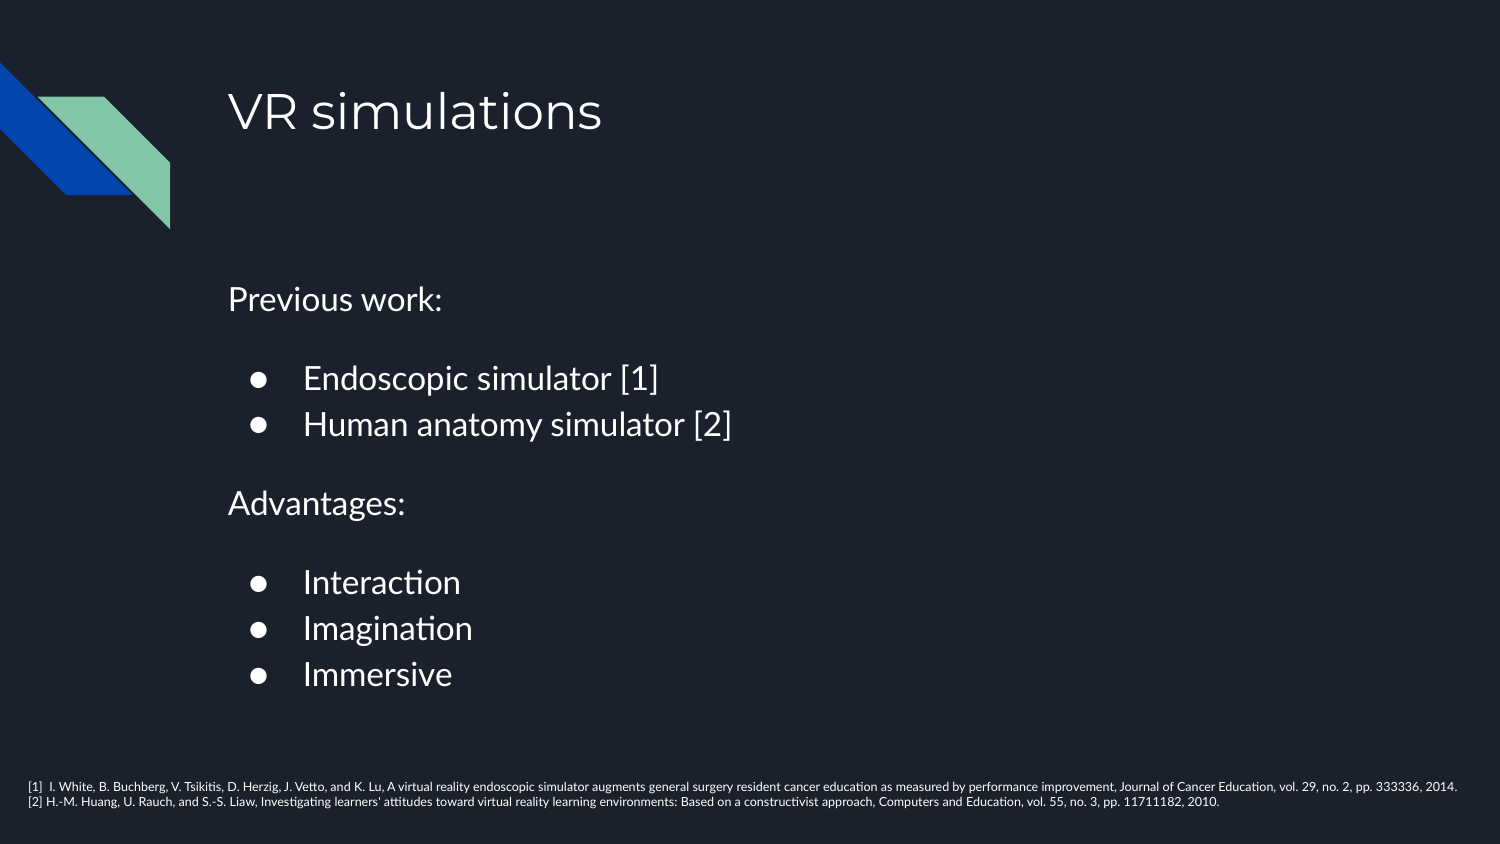

# VR simulations
Previous work:
Endoscopic simulator [1]
Human anatomy simulator [2]
Advantages:
Interaction
Imagination
Immersive
[1]  I. White, B. Buchberg, V. Tsikitis, D. Herzig, J. Vetto, and K. Lu, A virtual reality endoscopic simulator augments general surgery resident cancer education as measured by performance improvement, Journal of Cancer Education, vol. 29, no. 2, pp. 333336, 2014.
[2] H.-M. Huang, U. Rauch, and S.-S. Liaw, Investigating learners' attitudes toward virtual reality learning environments: Based on a constructivist approach, Computers and Education, vol. 55, no. 3, pp. 11711182, 2010.